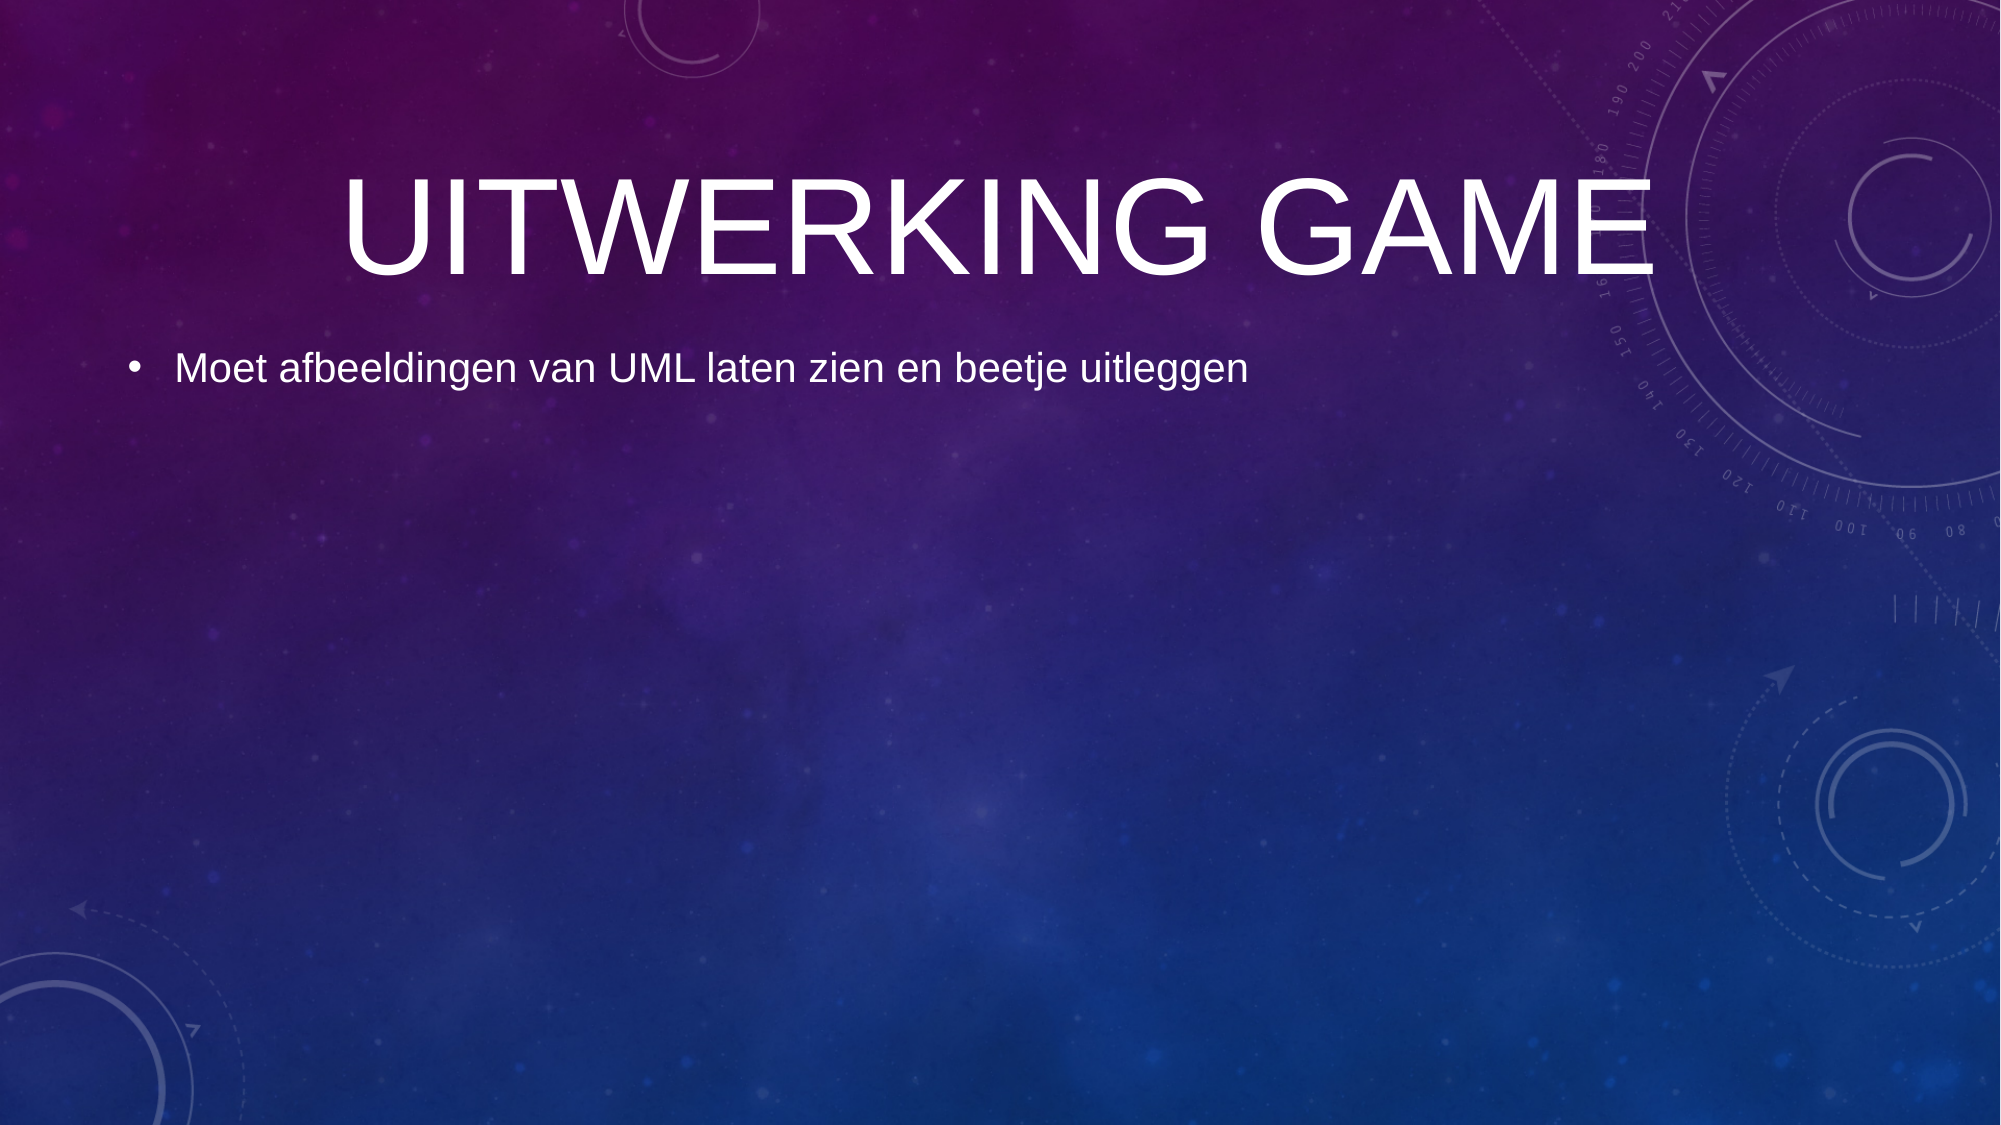

Moet afbeeldingen van UML laten zien en beetje uitleggen
# Uitwerking Game